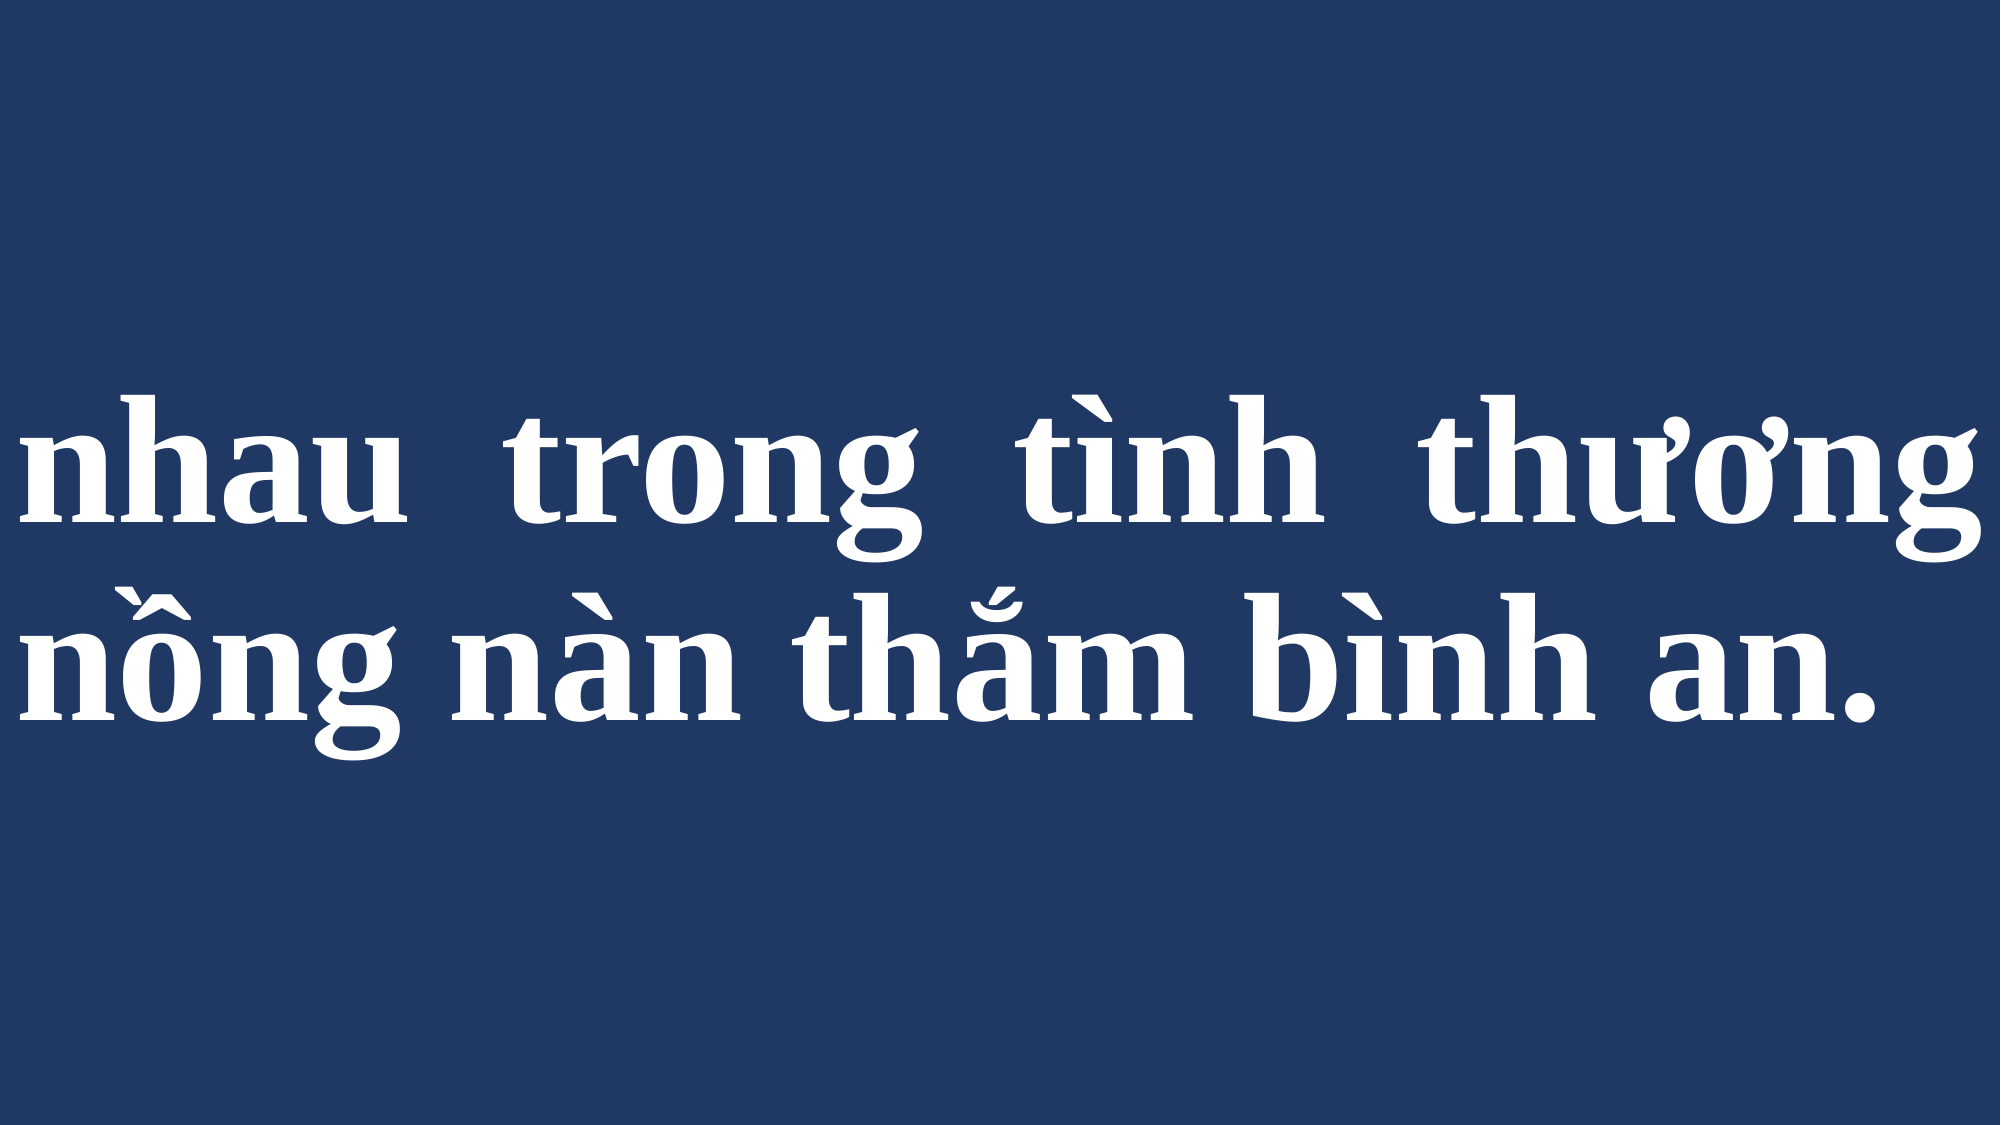

# nhau trong tình thương nồng nàn thắm bình an.